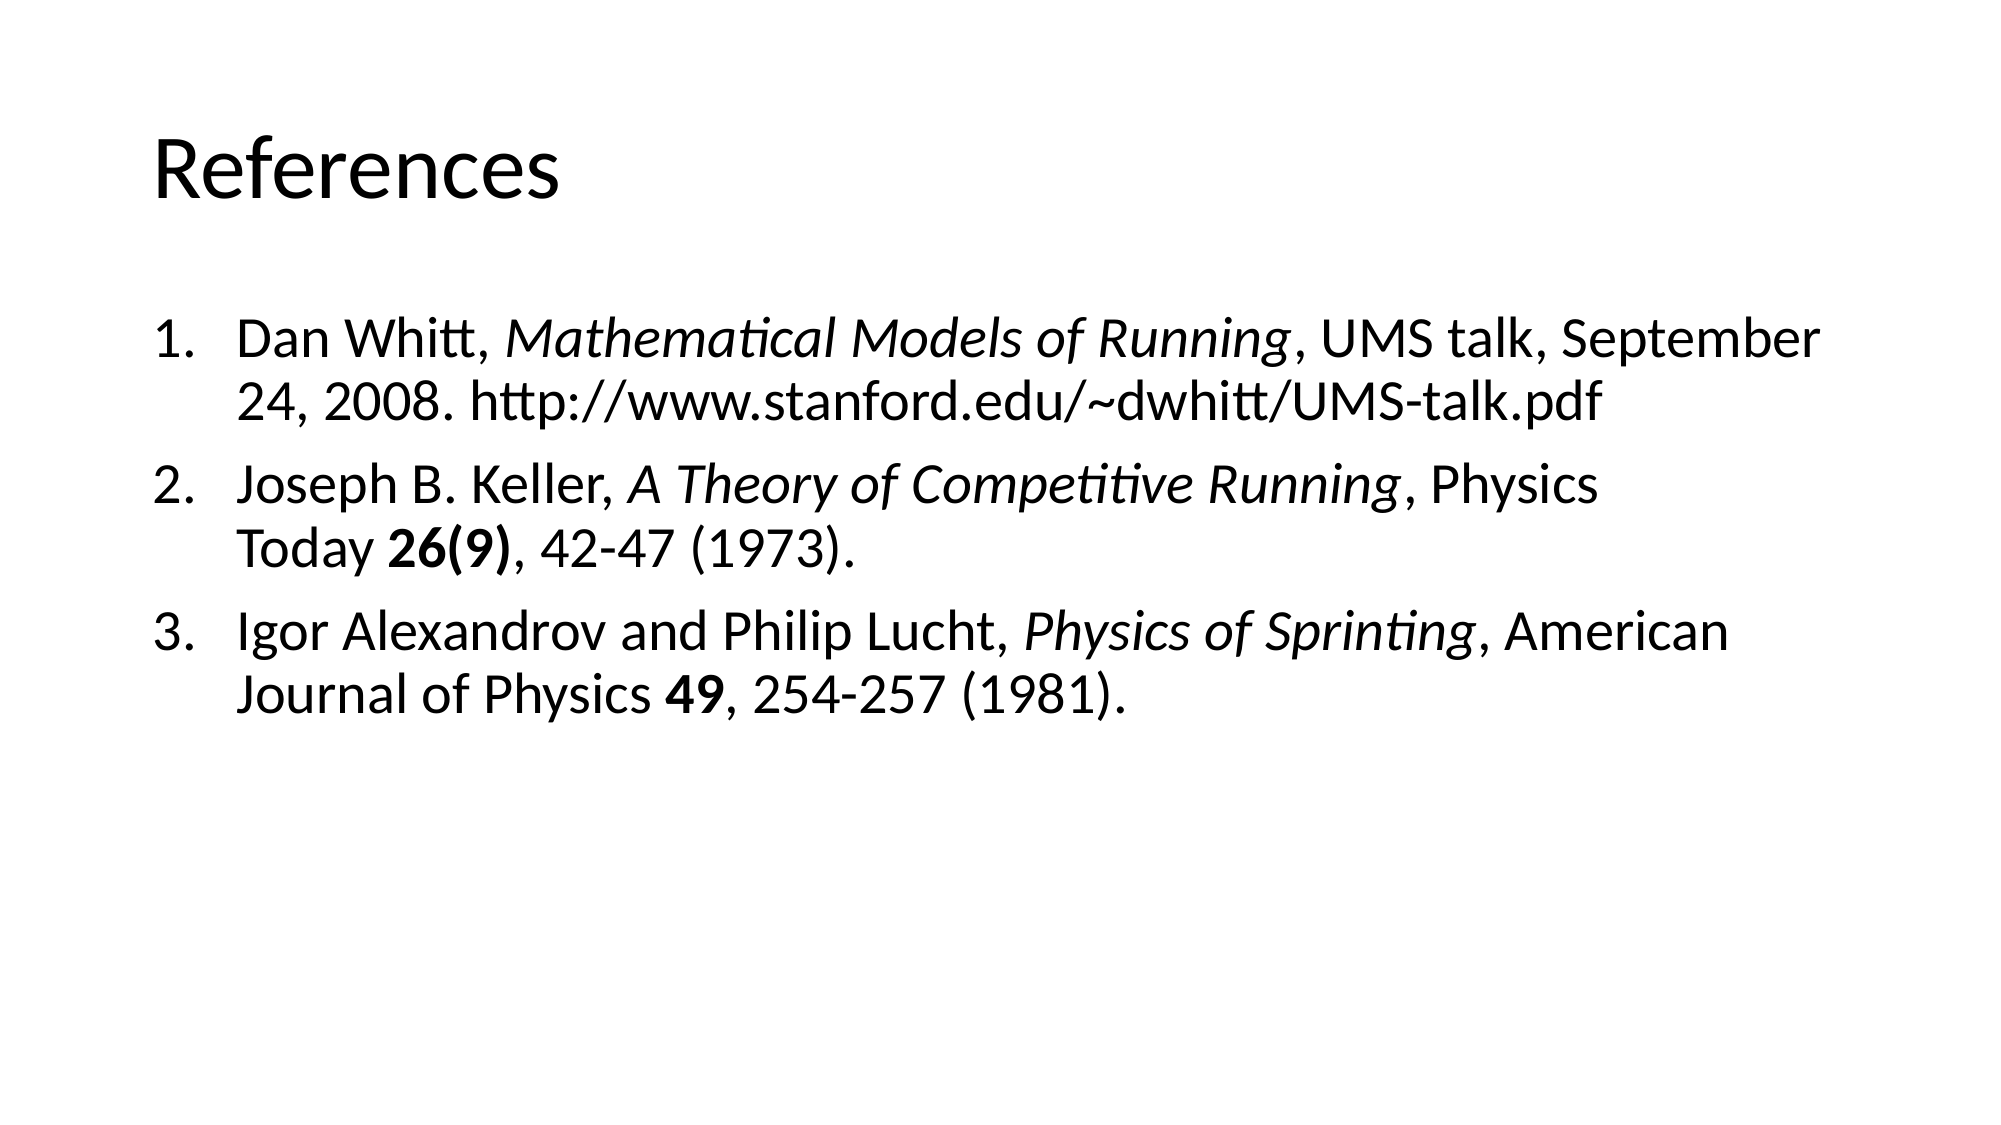

# References
Dan Whitt, Mathematical Models of Running, UMS talk, September 24, 2008. http://www.stanford.edu/~dwhitt/UMS-talk.pdf
Joseph B. Keller, A Theory of Competitive Running, Physics Today 26(9), 42-47 (1973).
Igor Alexandrov and Philip Lucht, Physics of Sprinting, American Journal of Physics 49, 254-257 (1981).